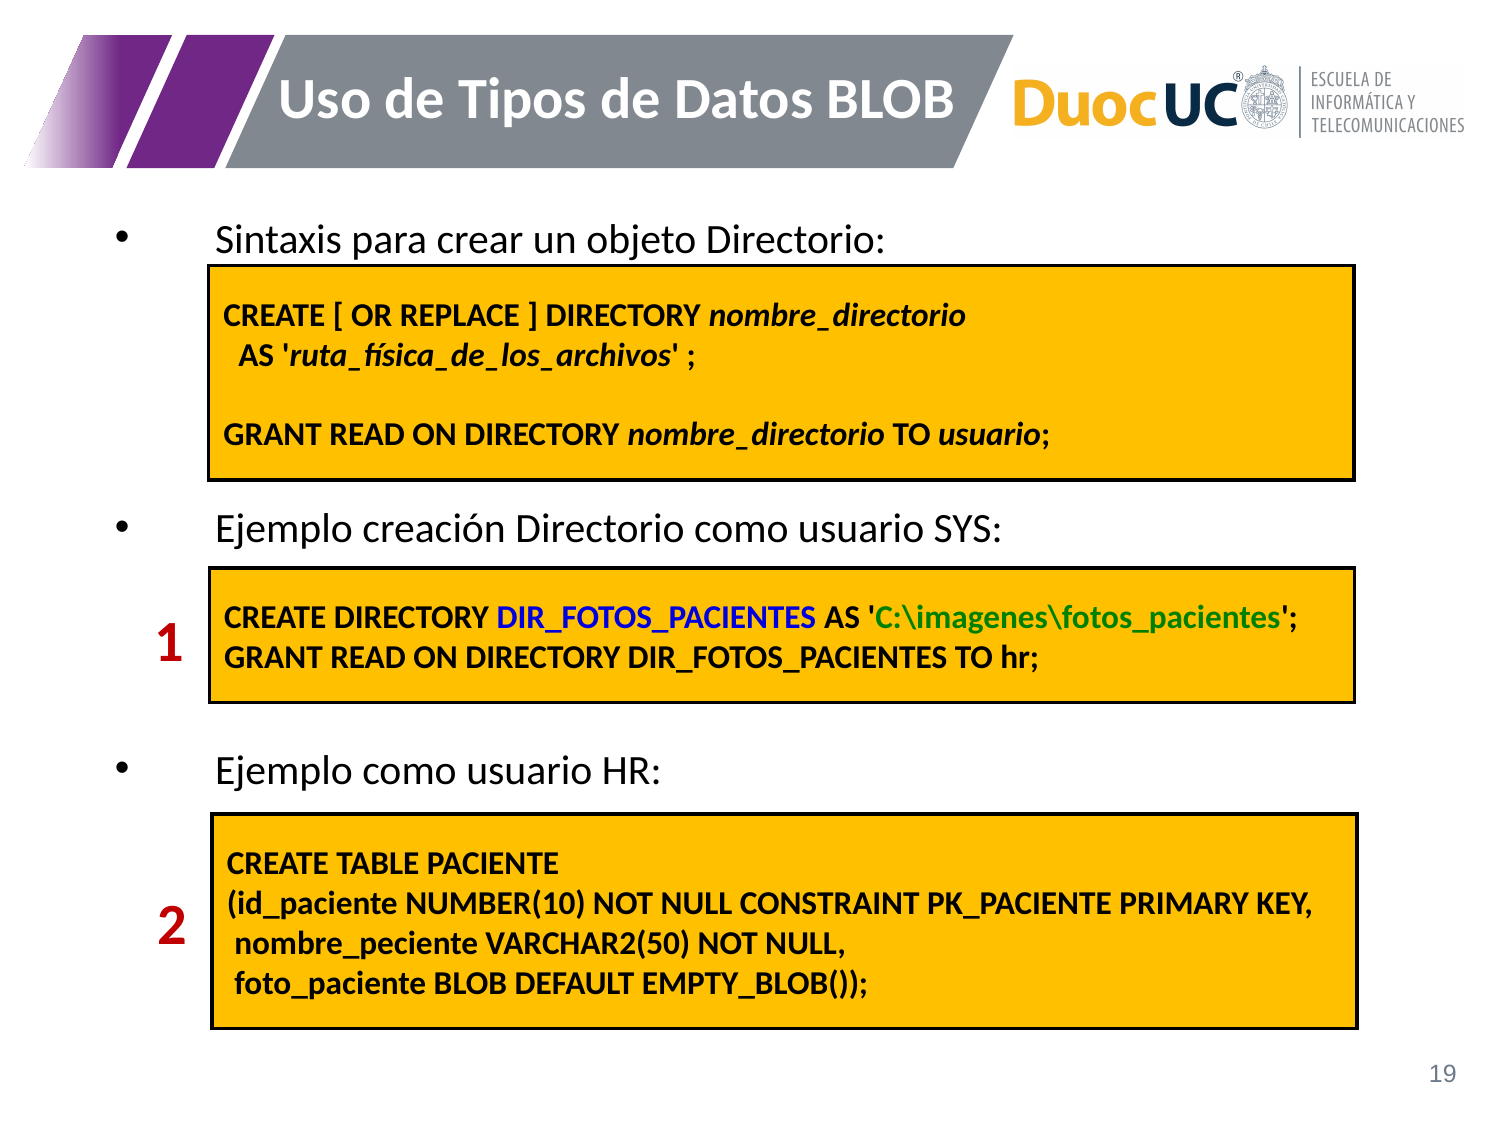

# Uso de Tipos de Datos BLOB
Sintaxis para crear un objeto Directorio:

Ejemplo creación Directorio como usuario SYS:

Ejemplo como usuario HR:

CREATE [ OR REPLACE ] DIRECTORY nombre_directorio
  AS 'ruta_física_de_los_archivos' ;

GRANT READ ON DIRECTORY nombre_directorio TO usuario;

CREATE DIRECTORY DIR_FOTOS_PACIENTES AS 'C:\imagenes\fotos_pacientes';
GRANT READ ON DIRECTORY DIR_FOTOS_PACIENTES TO hr;

1

CREATE TABLE PACIENTE
(id_paciente NUMBER(10) NOT NULL CONSTRAINT PK_PACIENTE PRIMARY KEY,
 nombre_peciente VARCHAR2(50) NOT NULL,
 foto_paciente BLOB DEFAULT EMPTY_BLOB());

2